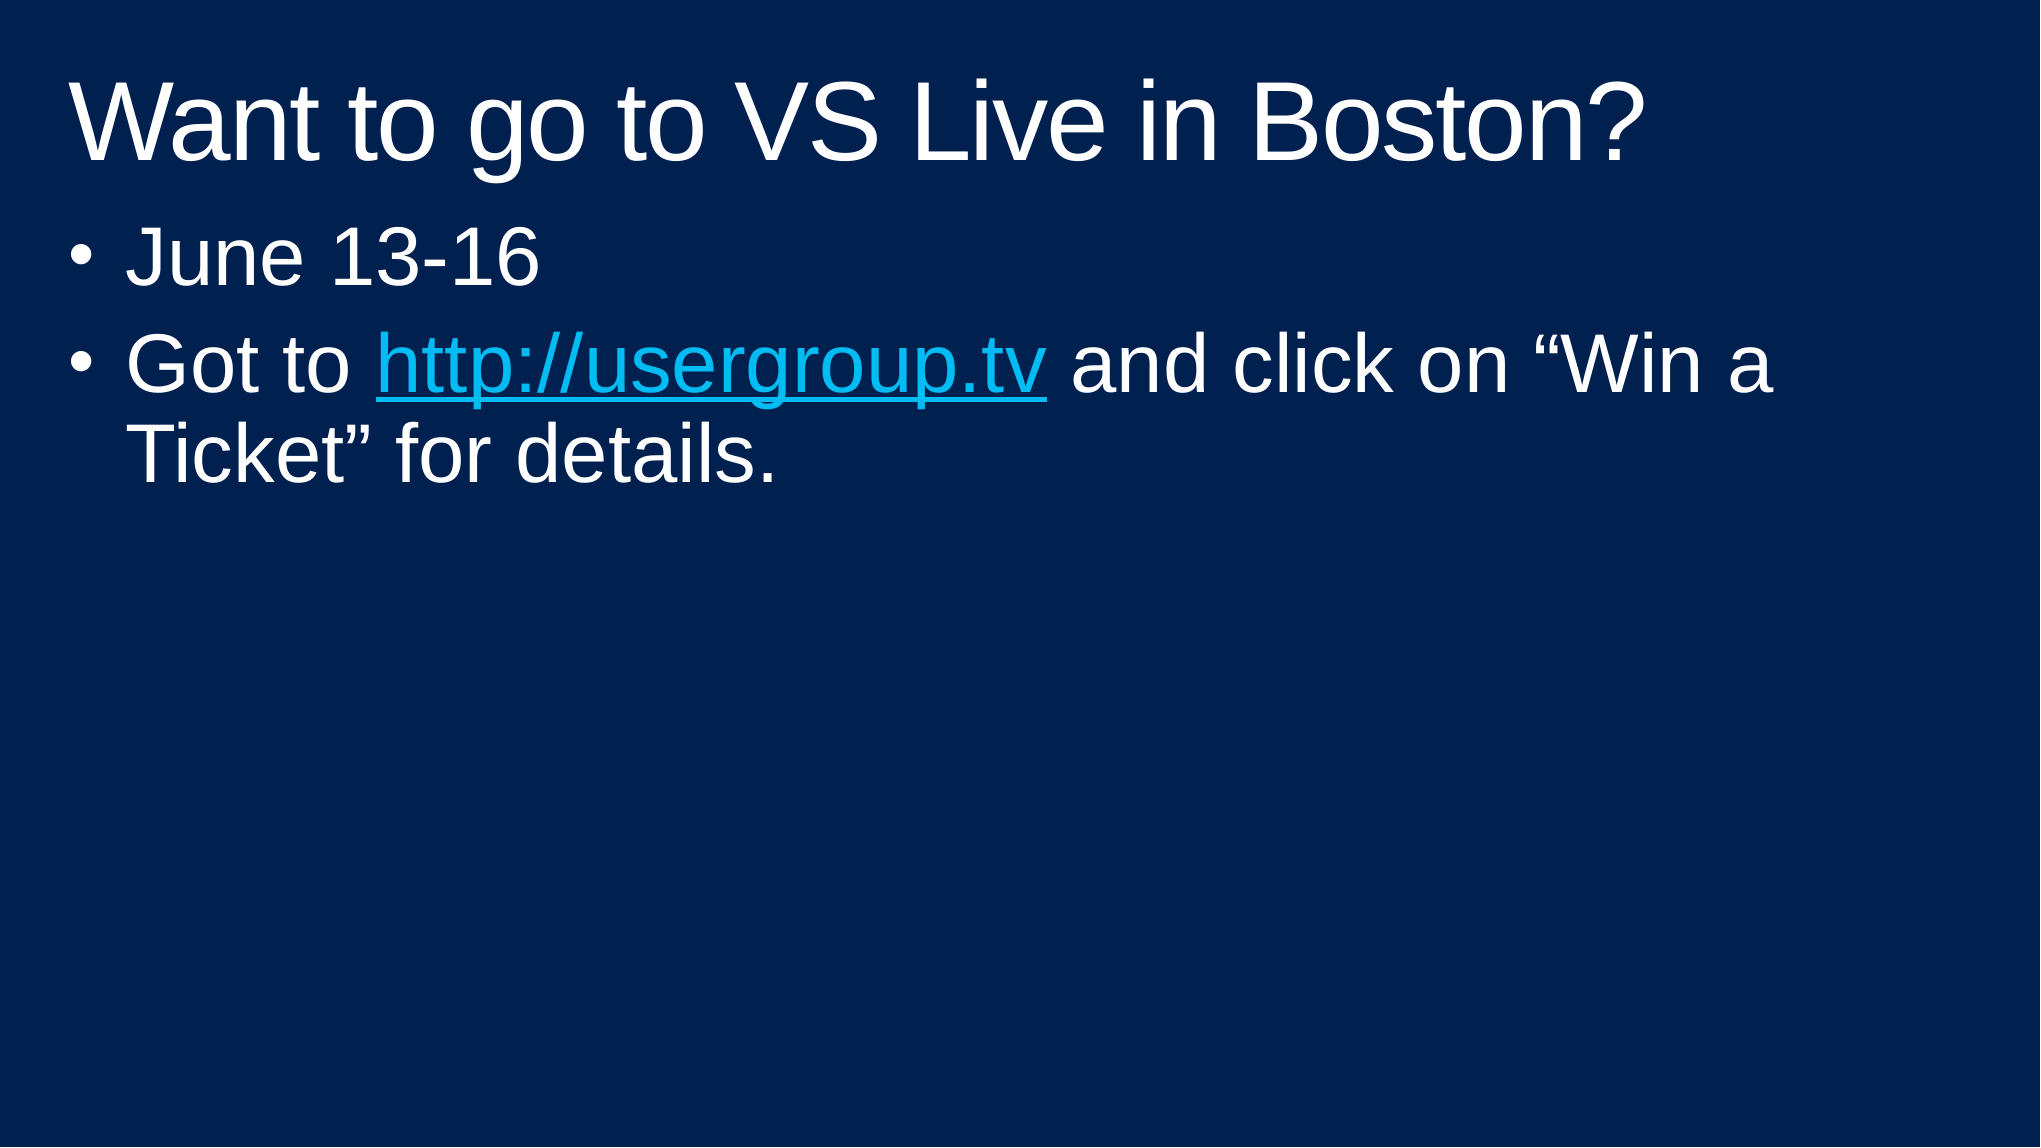

# Want to go to VS Live in Boston?
June 13-16
Got to http://usergroup.tv and click on “Win a Ticket” for details.